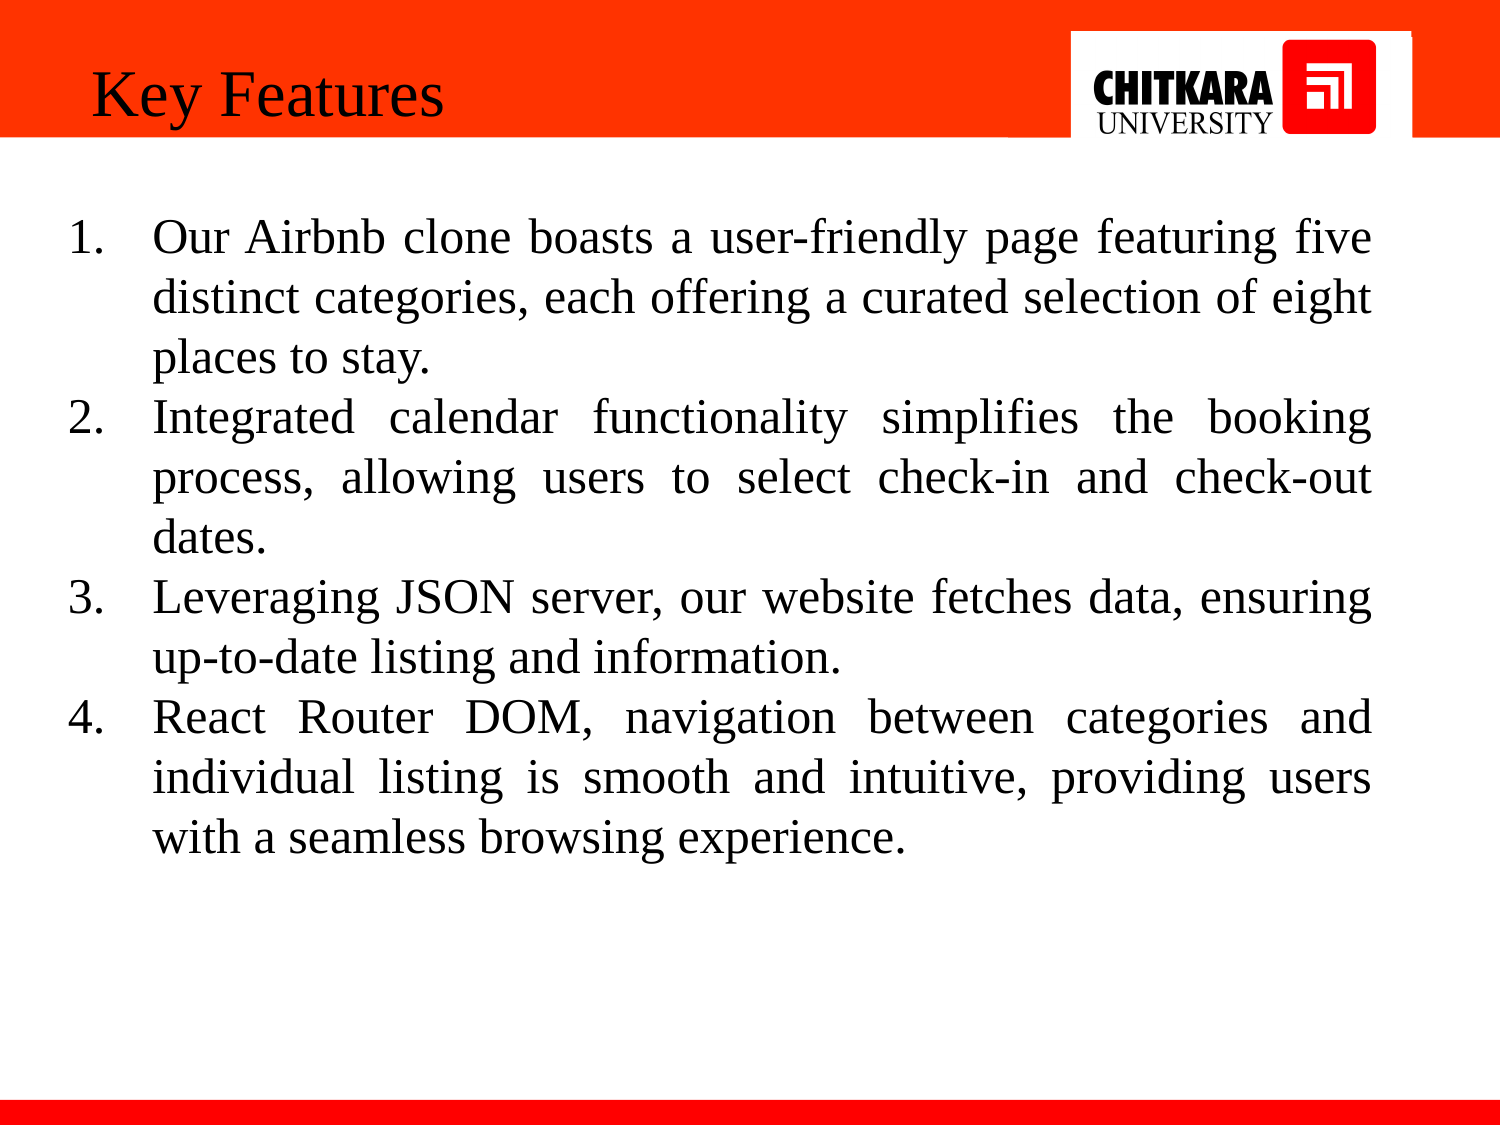

Key Features
Our Airbnb clone boasts a user-friendly page featuring five distinct categories, each offering a curated selection of eight places to stay.
Integrated calendar functionality simplifies the booking process, allowing users to select check-in and check-out dates.
Leveraging JSON server, our website fetches data, ensuring up-to-date listing and information.
React Router DOM, navigation between categories and individual listing is smooth and intuitive, providing users with a seamless browsing experience.